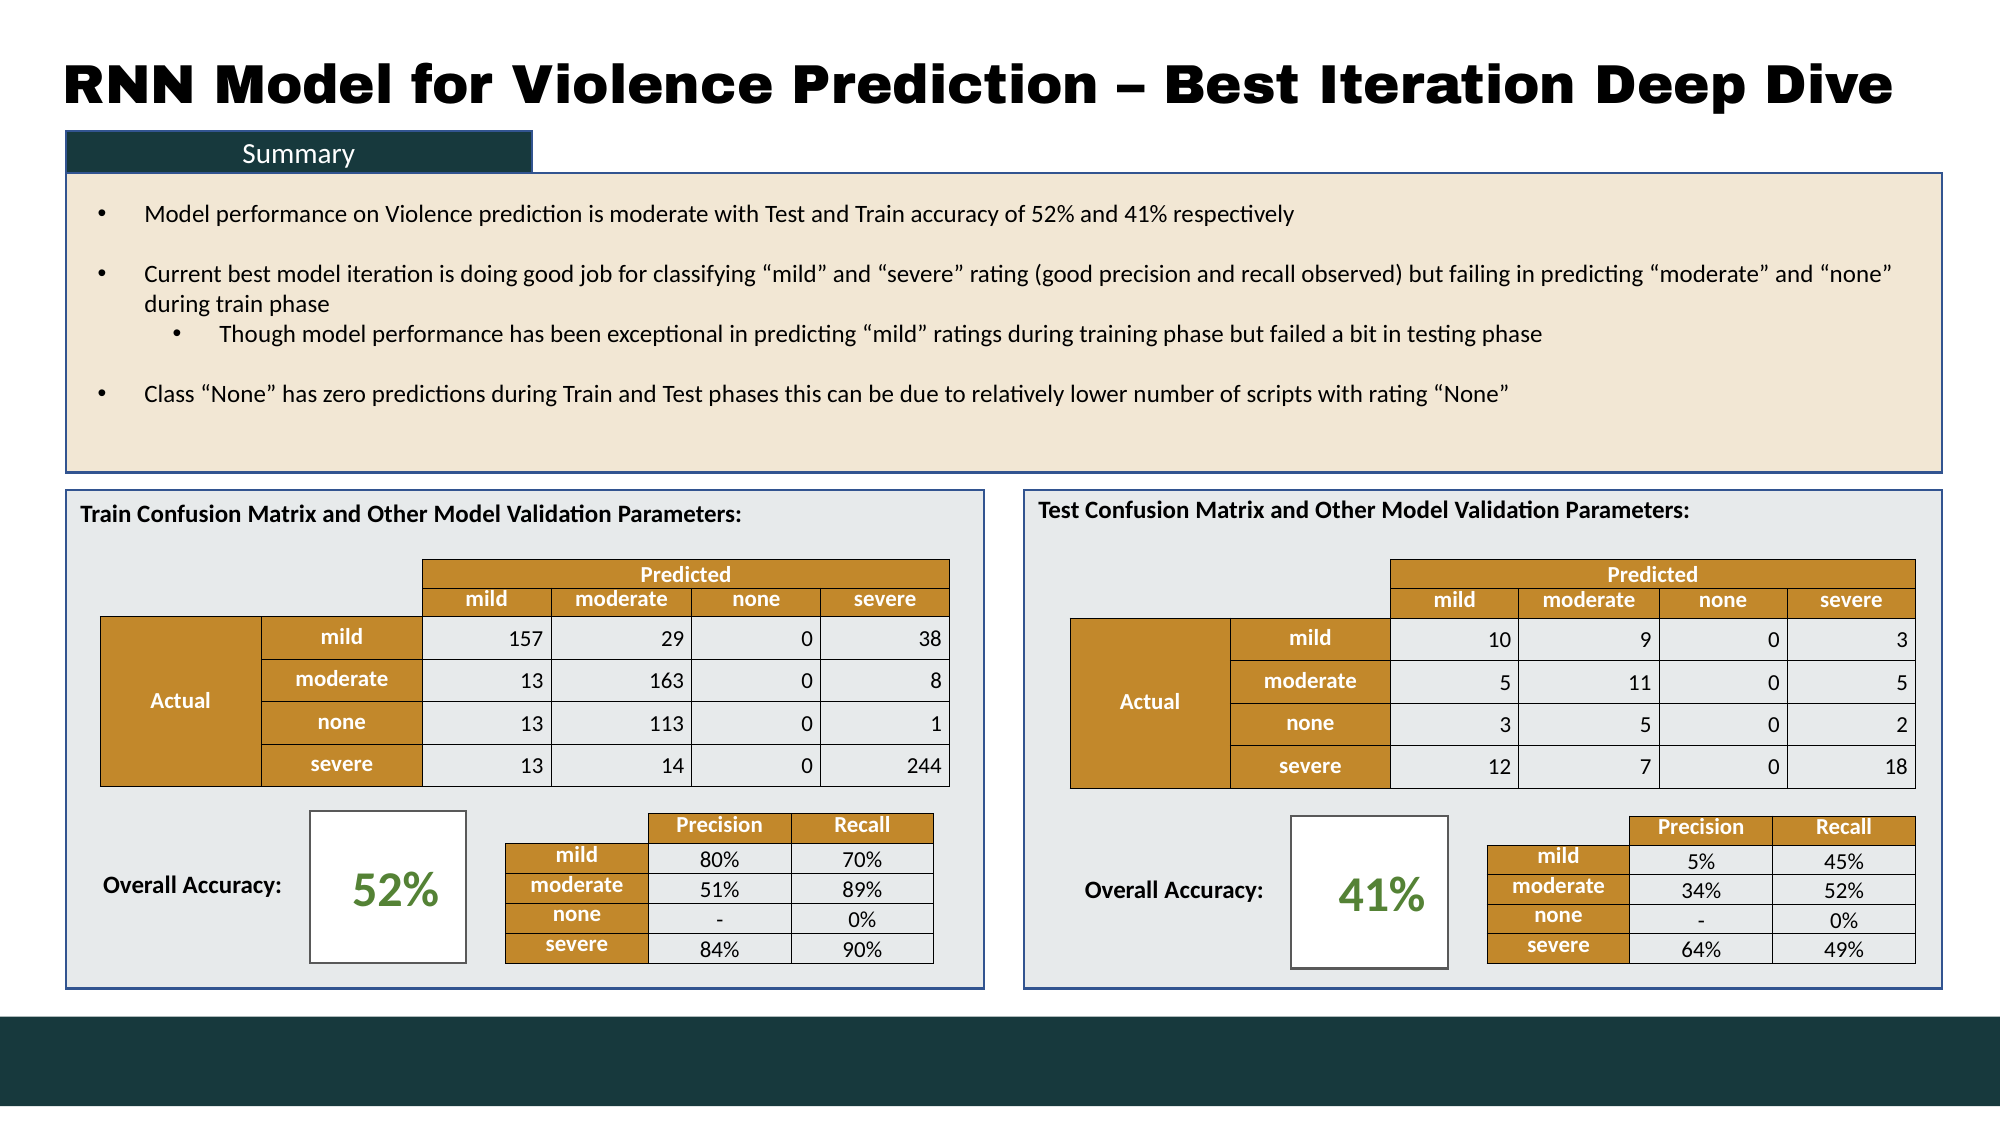

RNN Model for Violence Prediction – Best Iteration Deep Dive
Summary

Model performance on Violence prediction is moderate with Test and Train accuracy of 52% and 41% respectively

Current best model iteration is doing good job for classifying “mild” and “severe” rating (good precision and recall observed) but failing in predicting “moderate” and “none” during train phase
Though model performance has been exceptional in predicting “mild” ratings during training phase but failed a bit in testing phase

Class “None” has zero predictions during Train and Test phases this can be due to relatively lower number of scripts with rating “None”

Test Confusion Matrix and Other Model Validation Parameters:

Train Confusion Matrix and Other Model Validation Parameters:

|  |  | Predicted |  |  |  |
| --- | --- | --- | --- | --- | --- |
|  |  | mild | moderate | none | severe |
| Actual | mild | 157 | 29 | 0 | 38 |
|  | moderate | 13 | 163 | 0 | 8 |
|  | none | 13 | 113 | 0 | 1 |
|  | severe | 13 | 14 | 0 | 244 |
|  |  | Predicted |  |  |  |
| --- | --- | --- | --- | --- | --- |
|  |  | mild | moderate | none | severe |
| Actual | mild | 10 | 9 | 0 | 3 |
|  | moderate | 5 | 11 | 0 | 5 |
|  | none | 3 | 5 | 0 | 2 |
|  | severe | 12 | 7 | 0 | 18 |

|  | Precision | Recall |
| --- | --- | --- |
| mild | 80% | 70% |
| moderate | 51% | 89% |
| none | - | 0% |
| severe | 84% | 90% |

|  | Precision | Recall |
| --- | --- | --- |
| mild | 5% | 45% |
| moderate | 34% | 52% |
| none | - | 0% |
| severe | 64% | 49% |
52%
41%
Overall Accuracy:
Overall Accuracy: